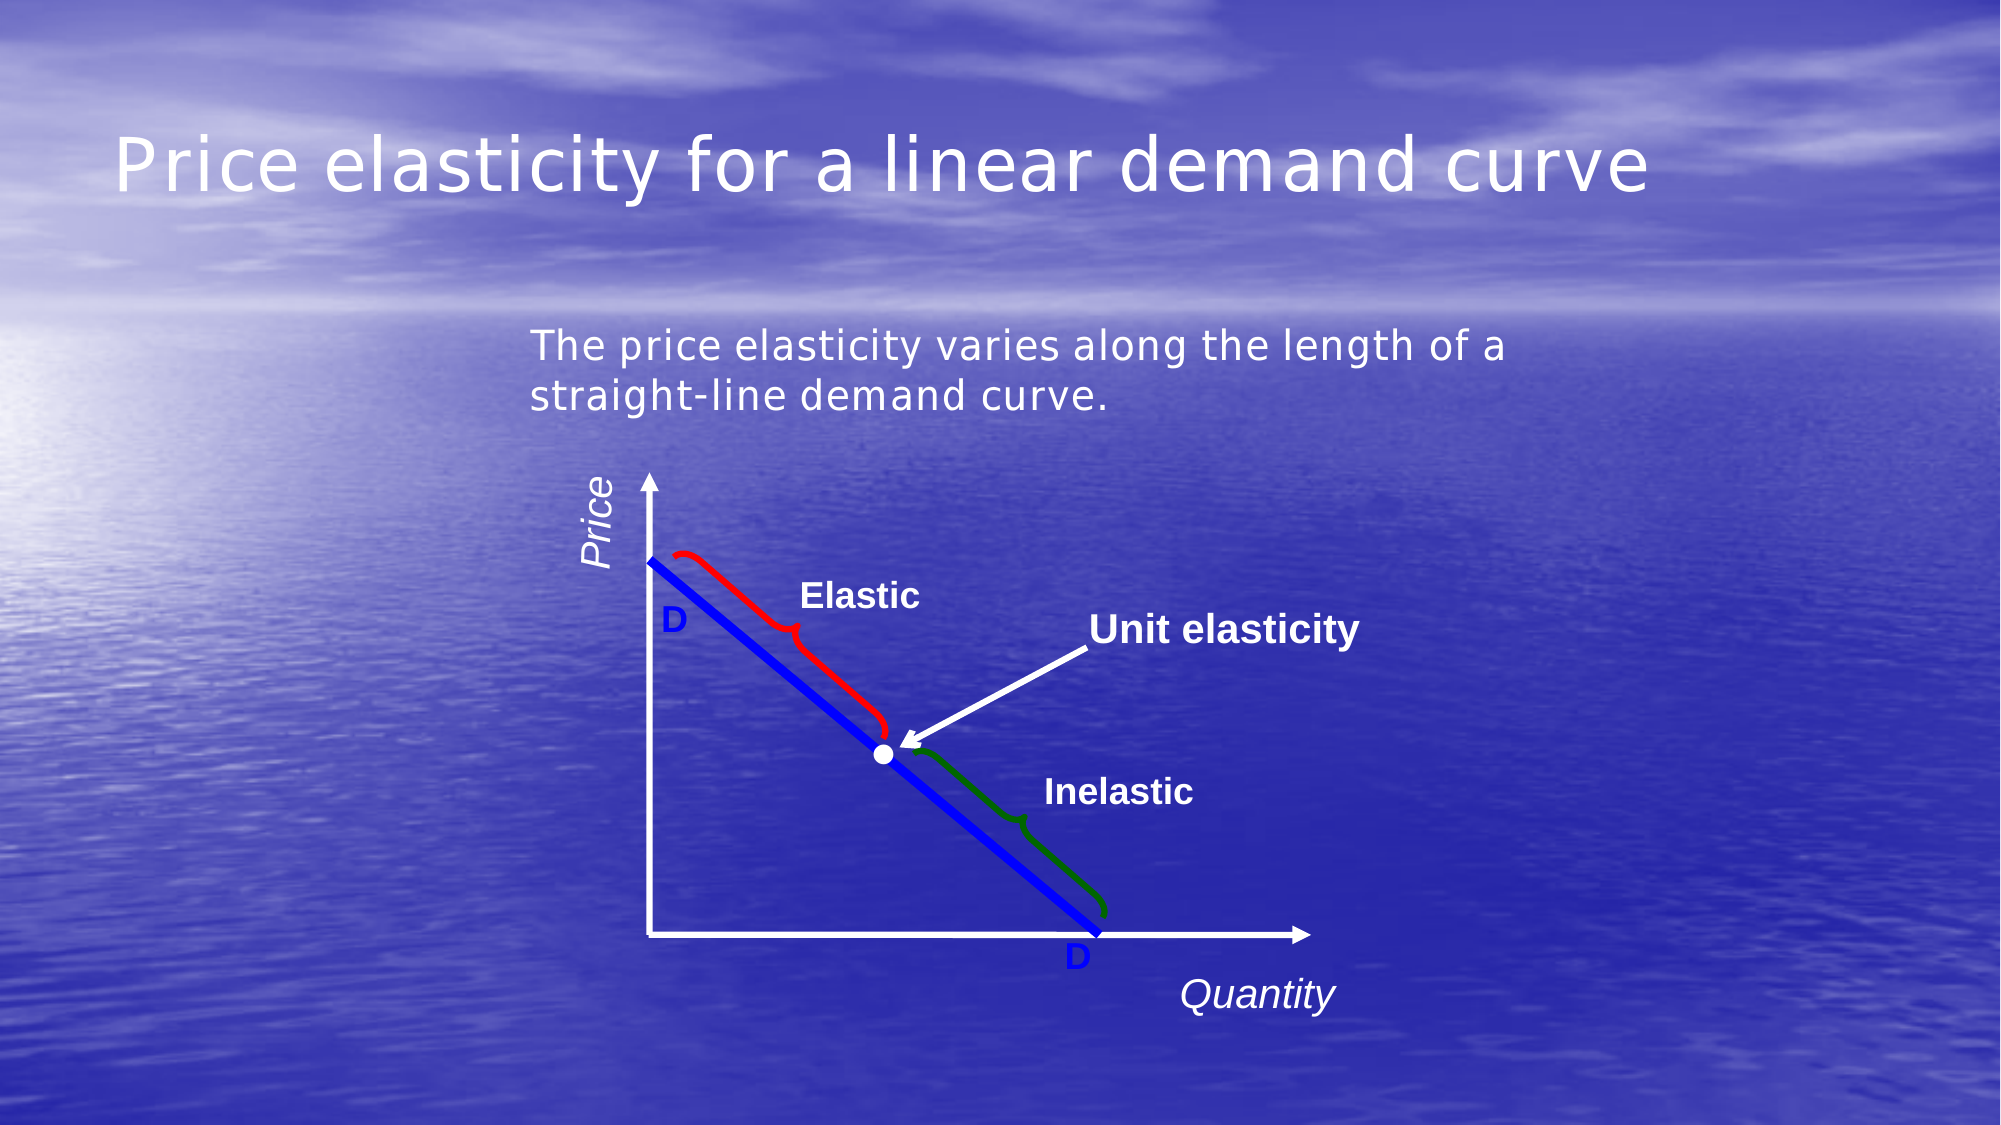

# Price elasticity for a linear demand curve
The price elasticity varies along the length of a
straight-line demand curve.

Price

Elastic
Unit elasticity

Inelastic
D

Quantity
D
•